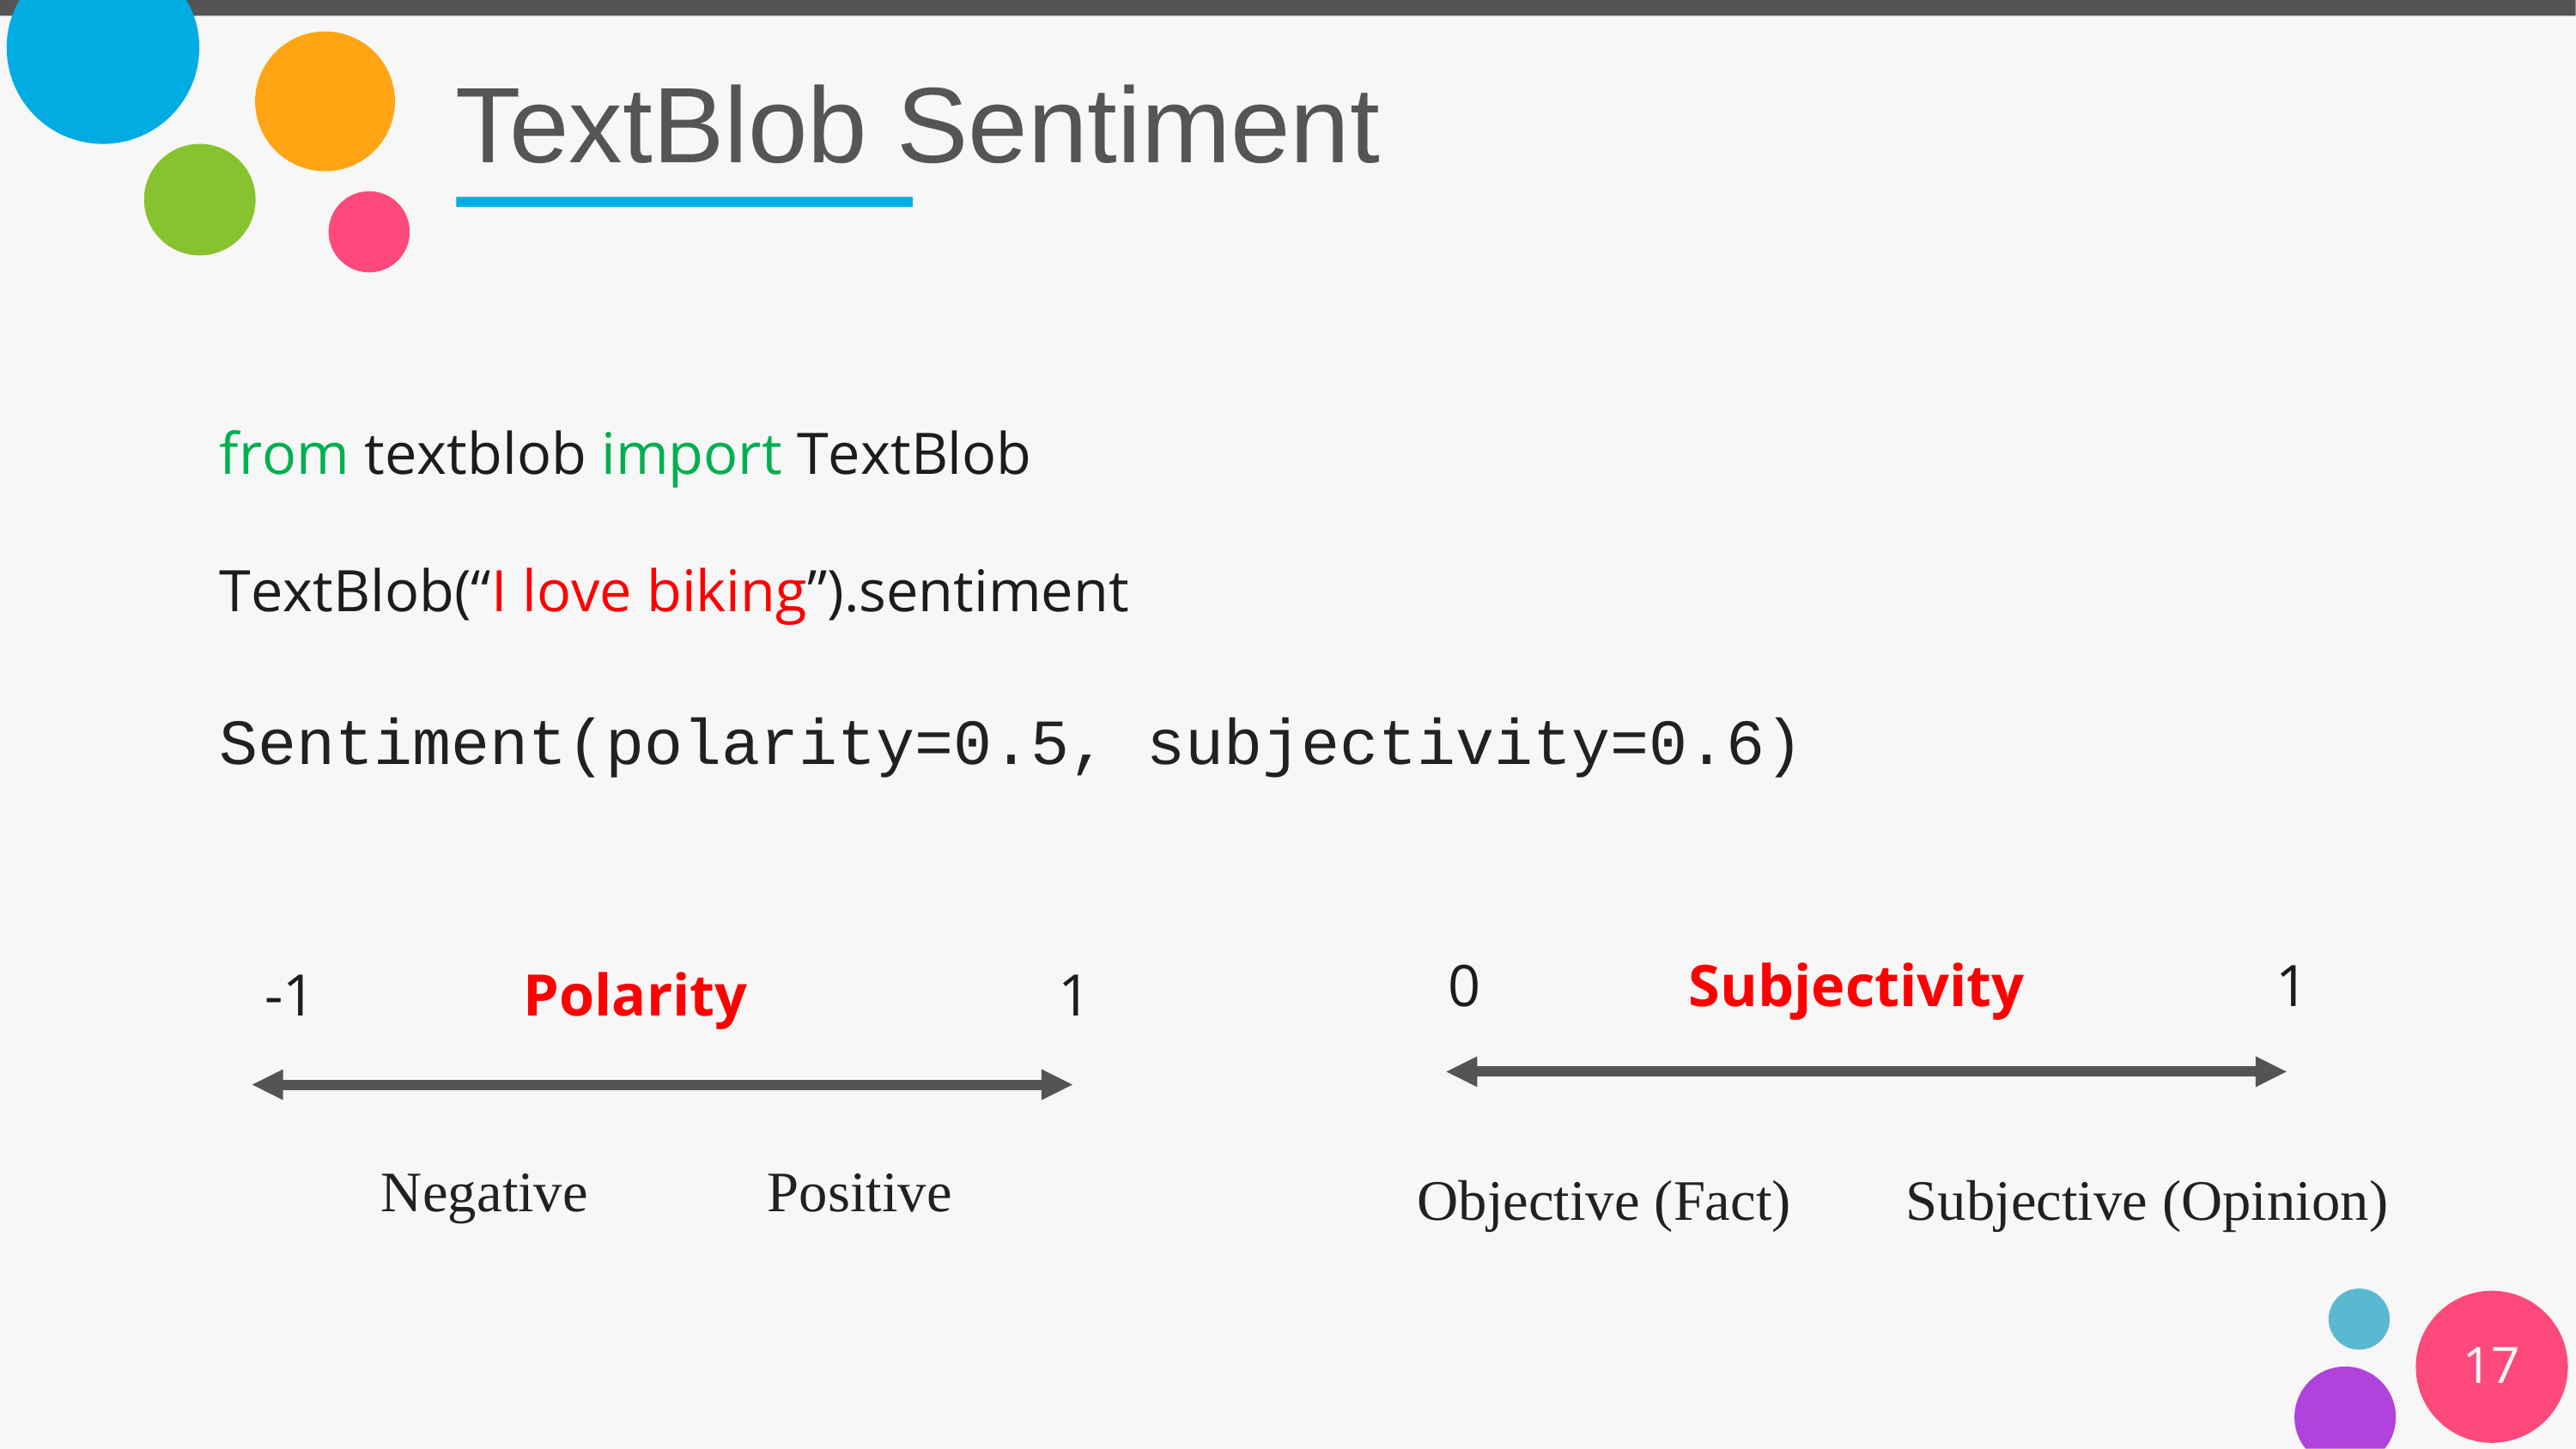

TextBlob Sentiment
from textblob import TextBlob
TextBlob(“I love biking”).sentiment
Sentiment(polarity=0.5, subjectivity=0.6)
0              Subjectivity                 1
-1              Polarity                     1
Negative   		Positive
Objective (Fact)        Subjective (Opinion)
17